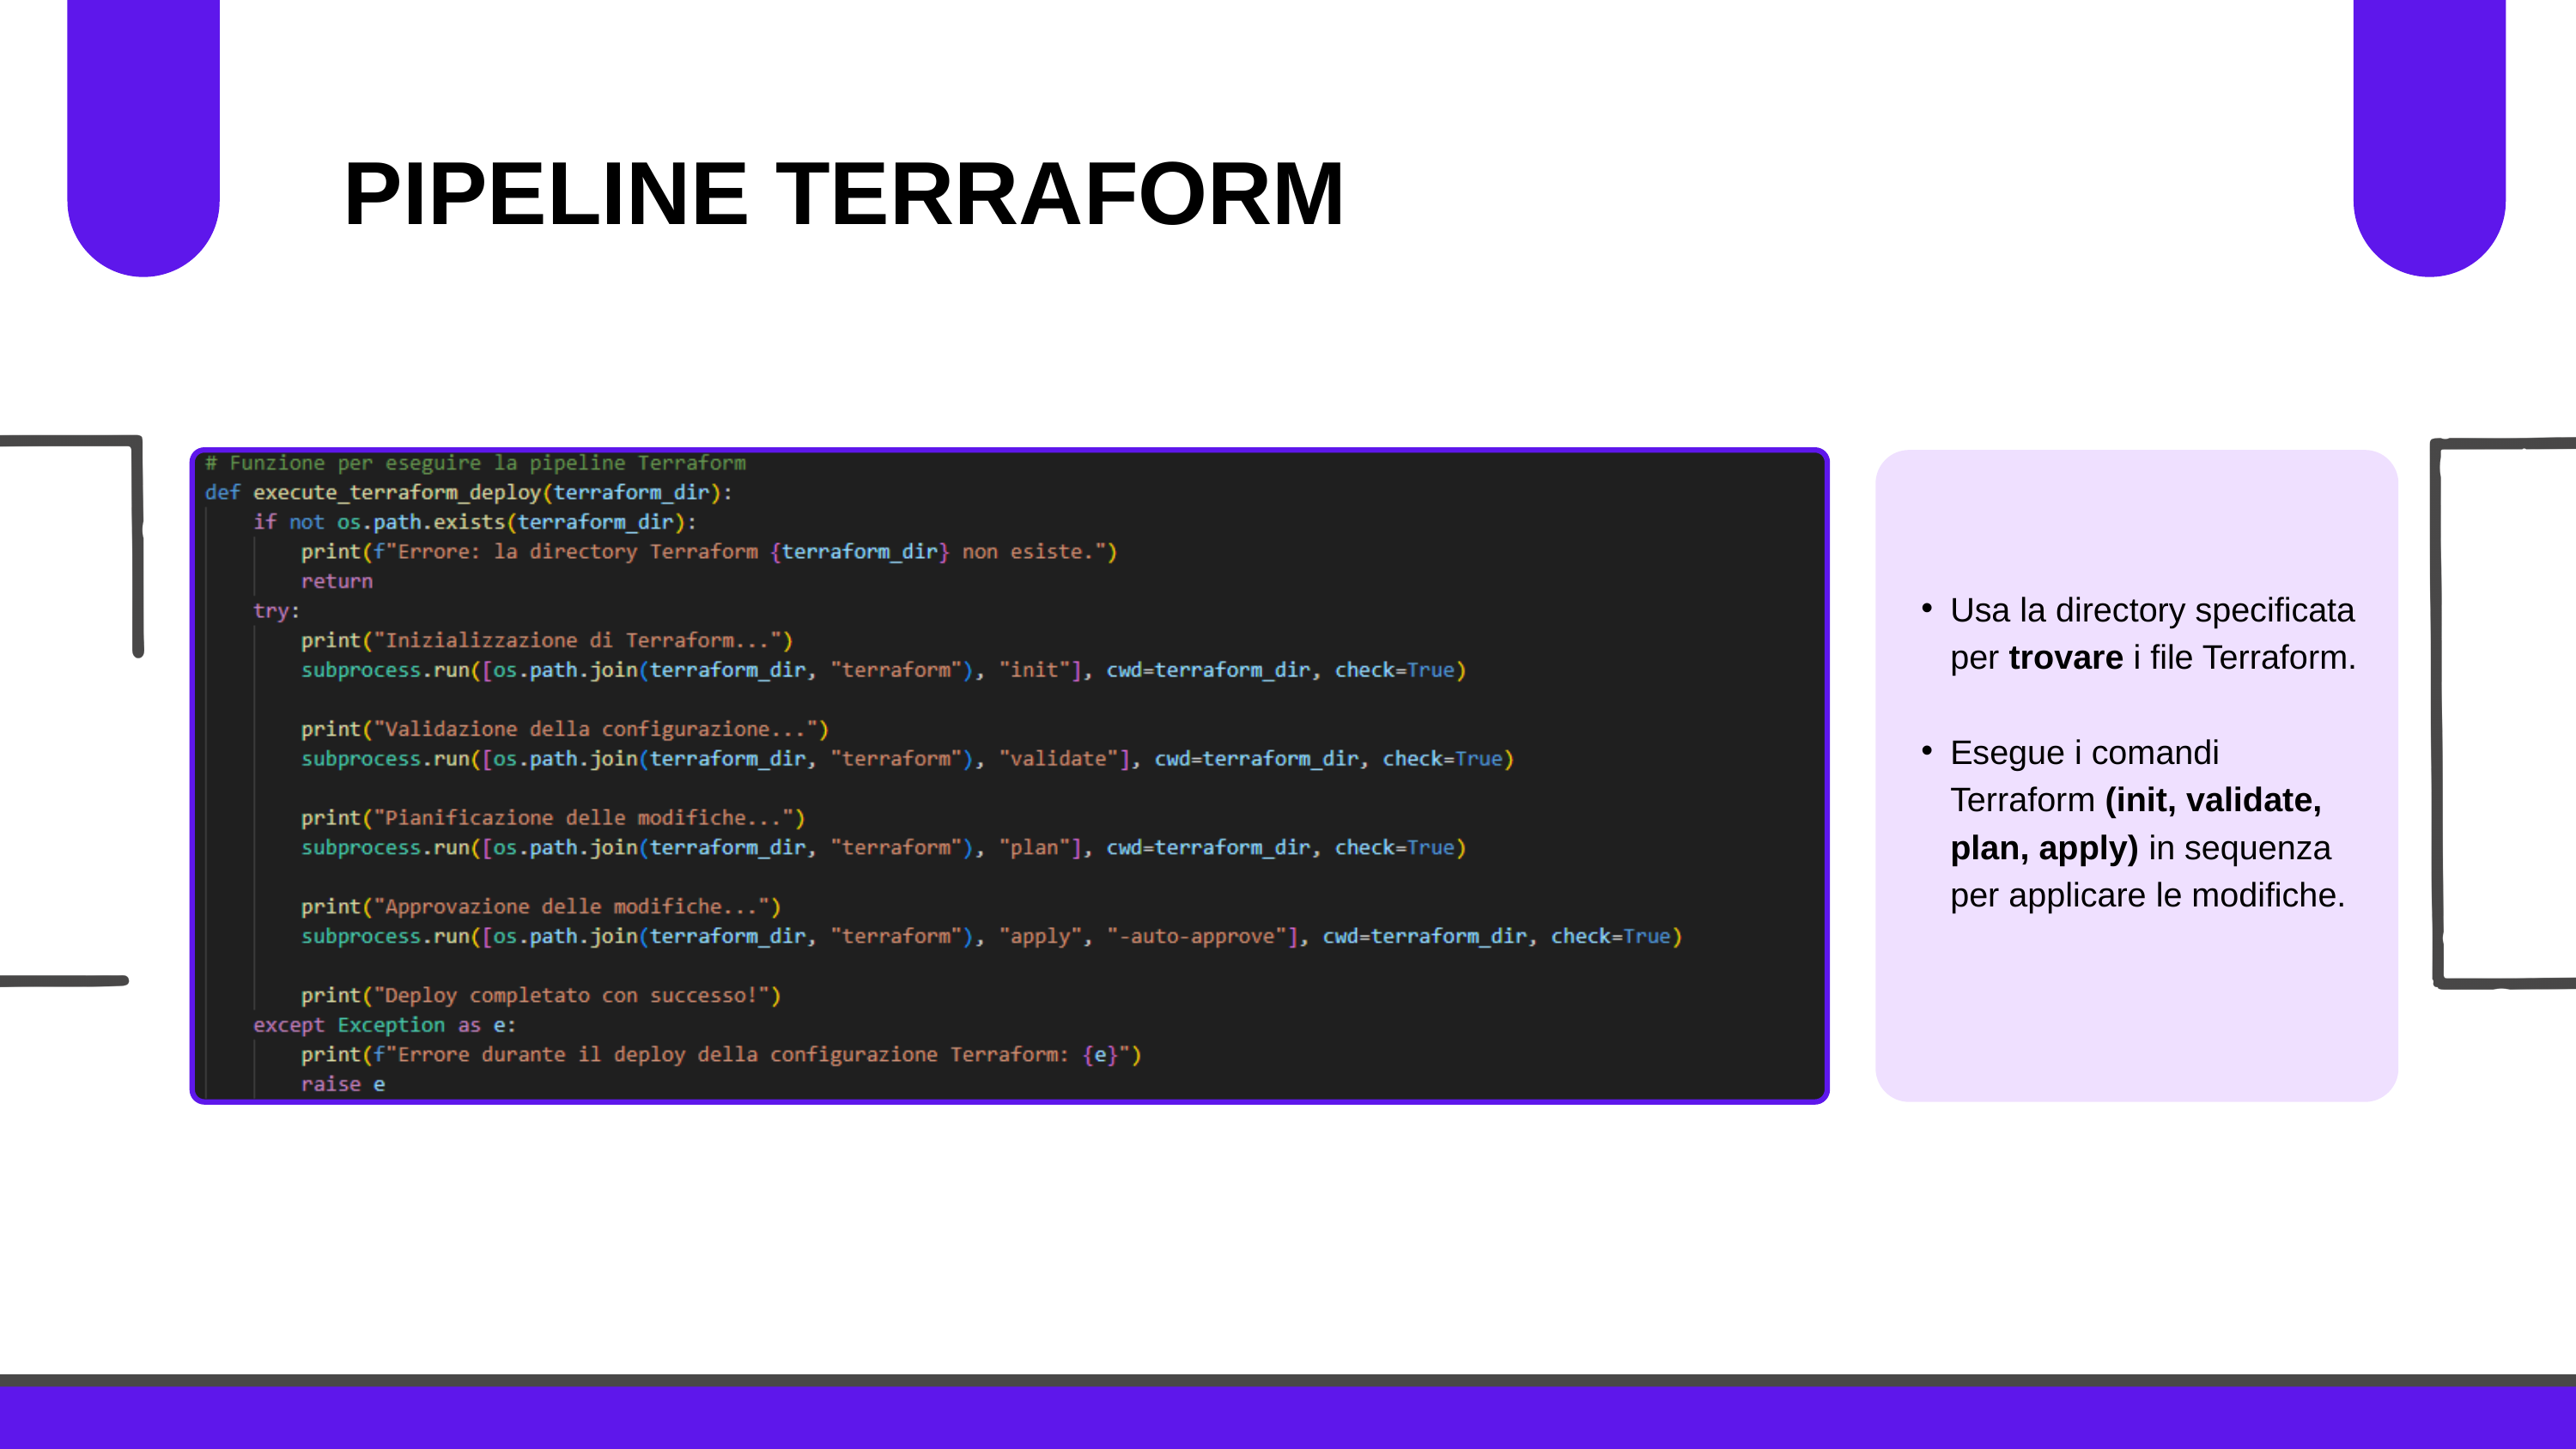

PIPELINE TERRAFORM

Usa la directory specificata per trovare i file Terraform.

Esegue i comandi Terraform (init, validate, plan, apply) in sequenza per applicare le modifiche.